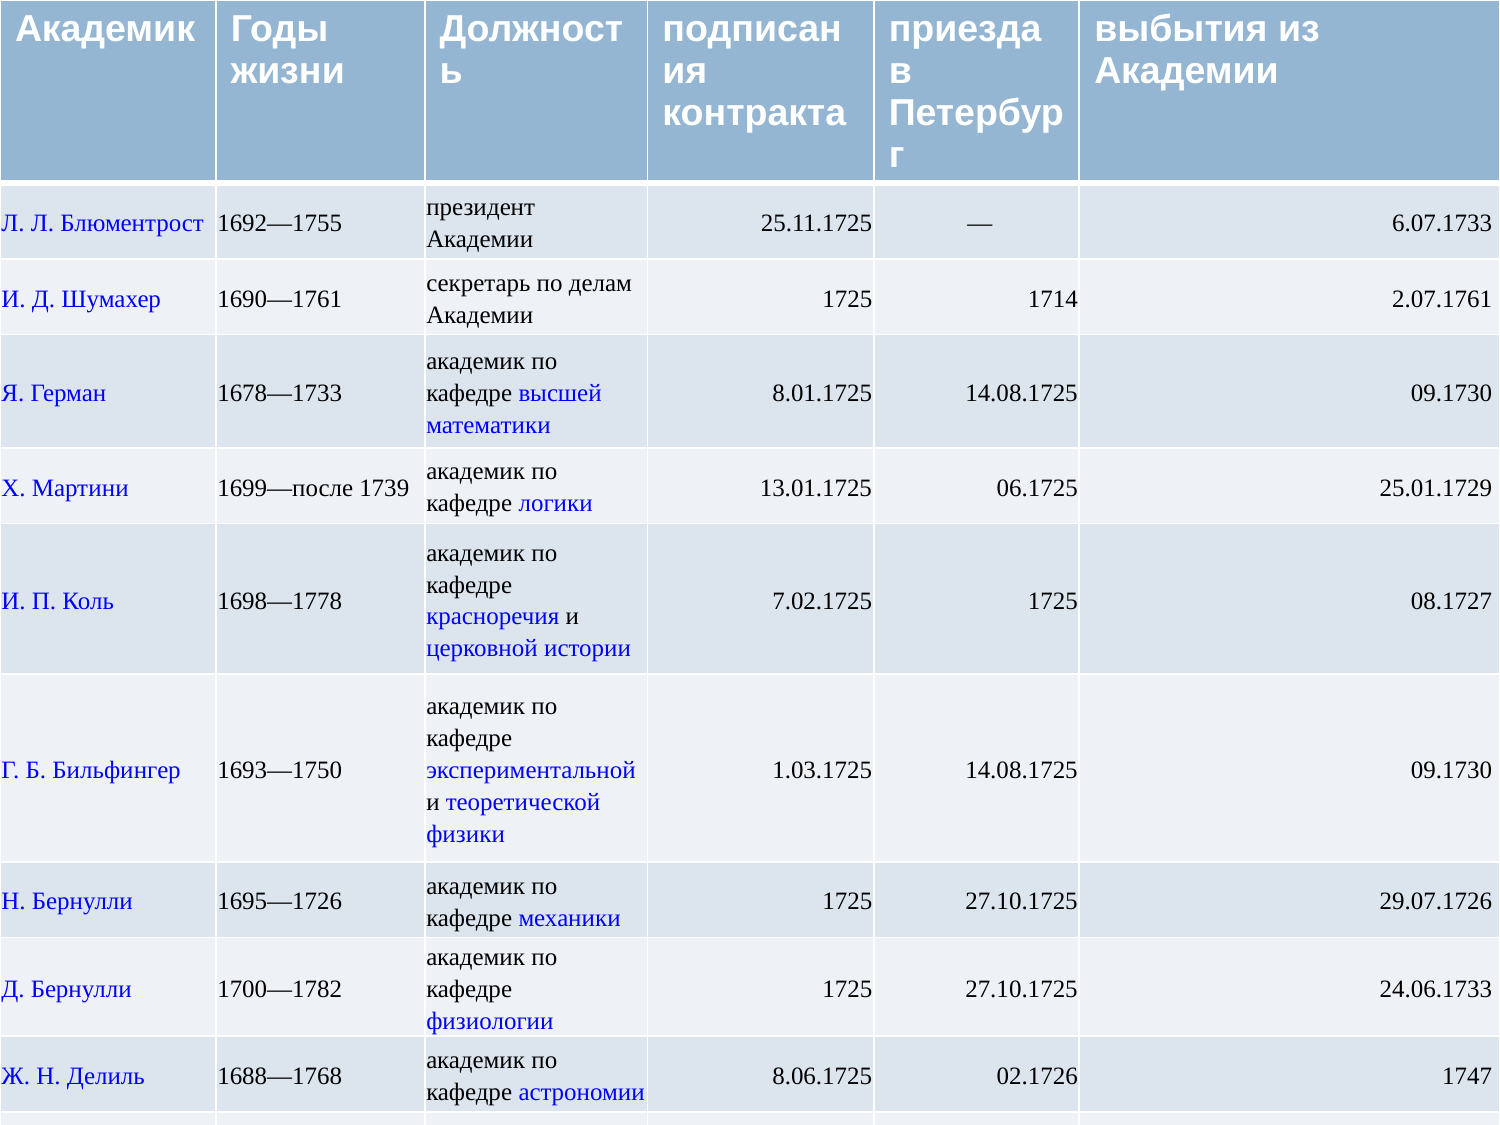

| Академик | Годы жизни | Должность | подписания контракта | приезда в Петербург | выбытия из Академии |
| --- | --- | --- | --- | --- | --- |
| Л. Л. Блюментрост | 1692—1755 | президент Академии | 25.11.1725 | — | 6.07.1733 |
| И. Д. Шумахер | 1690—1761 | секретарь по делам Академии | 1725 | 1714 | 2.07.1761 |
| Я. Герман | 1678—1733 | академик по кафедре высшей математики | 8.01.1725 | 14.08.1725 | 09.1730 |
| Х. Мартини | 1699—после 1739 | академик по кафедре логики | 13.01.1725 | 06.1725 | 25.01.1729 |
| И. П. Коль | 1698—1778 | академик по кафедре красноречия и церковной истории | 7.02.1725 | 1725 | 08.1727 |
| Г. Б. Бильфингер | 1693—1750 | академик по кафедре экспериментальной и теоретической физики | 1.03.1725 | 14.08.1725 | 09.1730 |
| Н. Бернулли | 1695—1726 | академик по кафедре механики | 1725 | 27.10.1725 | 29.07.1726 |
| Д. Бернулли | 1700—1782 | академик по кафедре физиологии | 1725 | 27.10.1725 | 24.06.1733 |
| Ж. Н. Делиль | 1688—1768 | академик по кафедре астрономии | 8.06.1725 | 02.1726 | 1747 |
| И. Х. Буксбаум | 1693—1730 | академик по кафедре ботаники | 1.09.1725 | 1721 | 11.08.1729 |
| Х. Гольдбах | 1690—1764 | конференц-секретарь Академии | 1.09.1725 | 1725 | 18.03.1742 |
# Состав Петербургской Академии наук на момент открытия